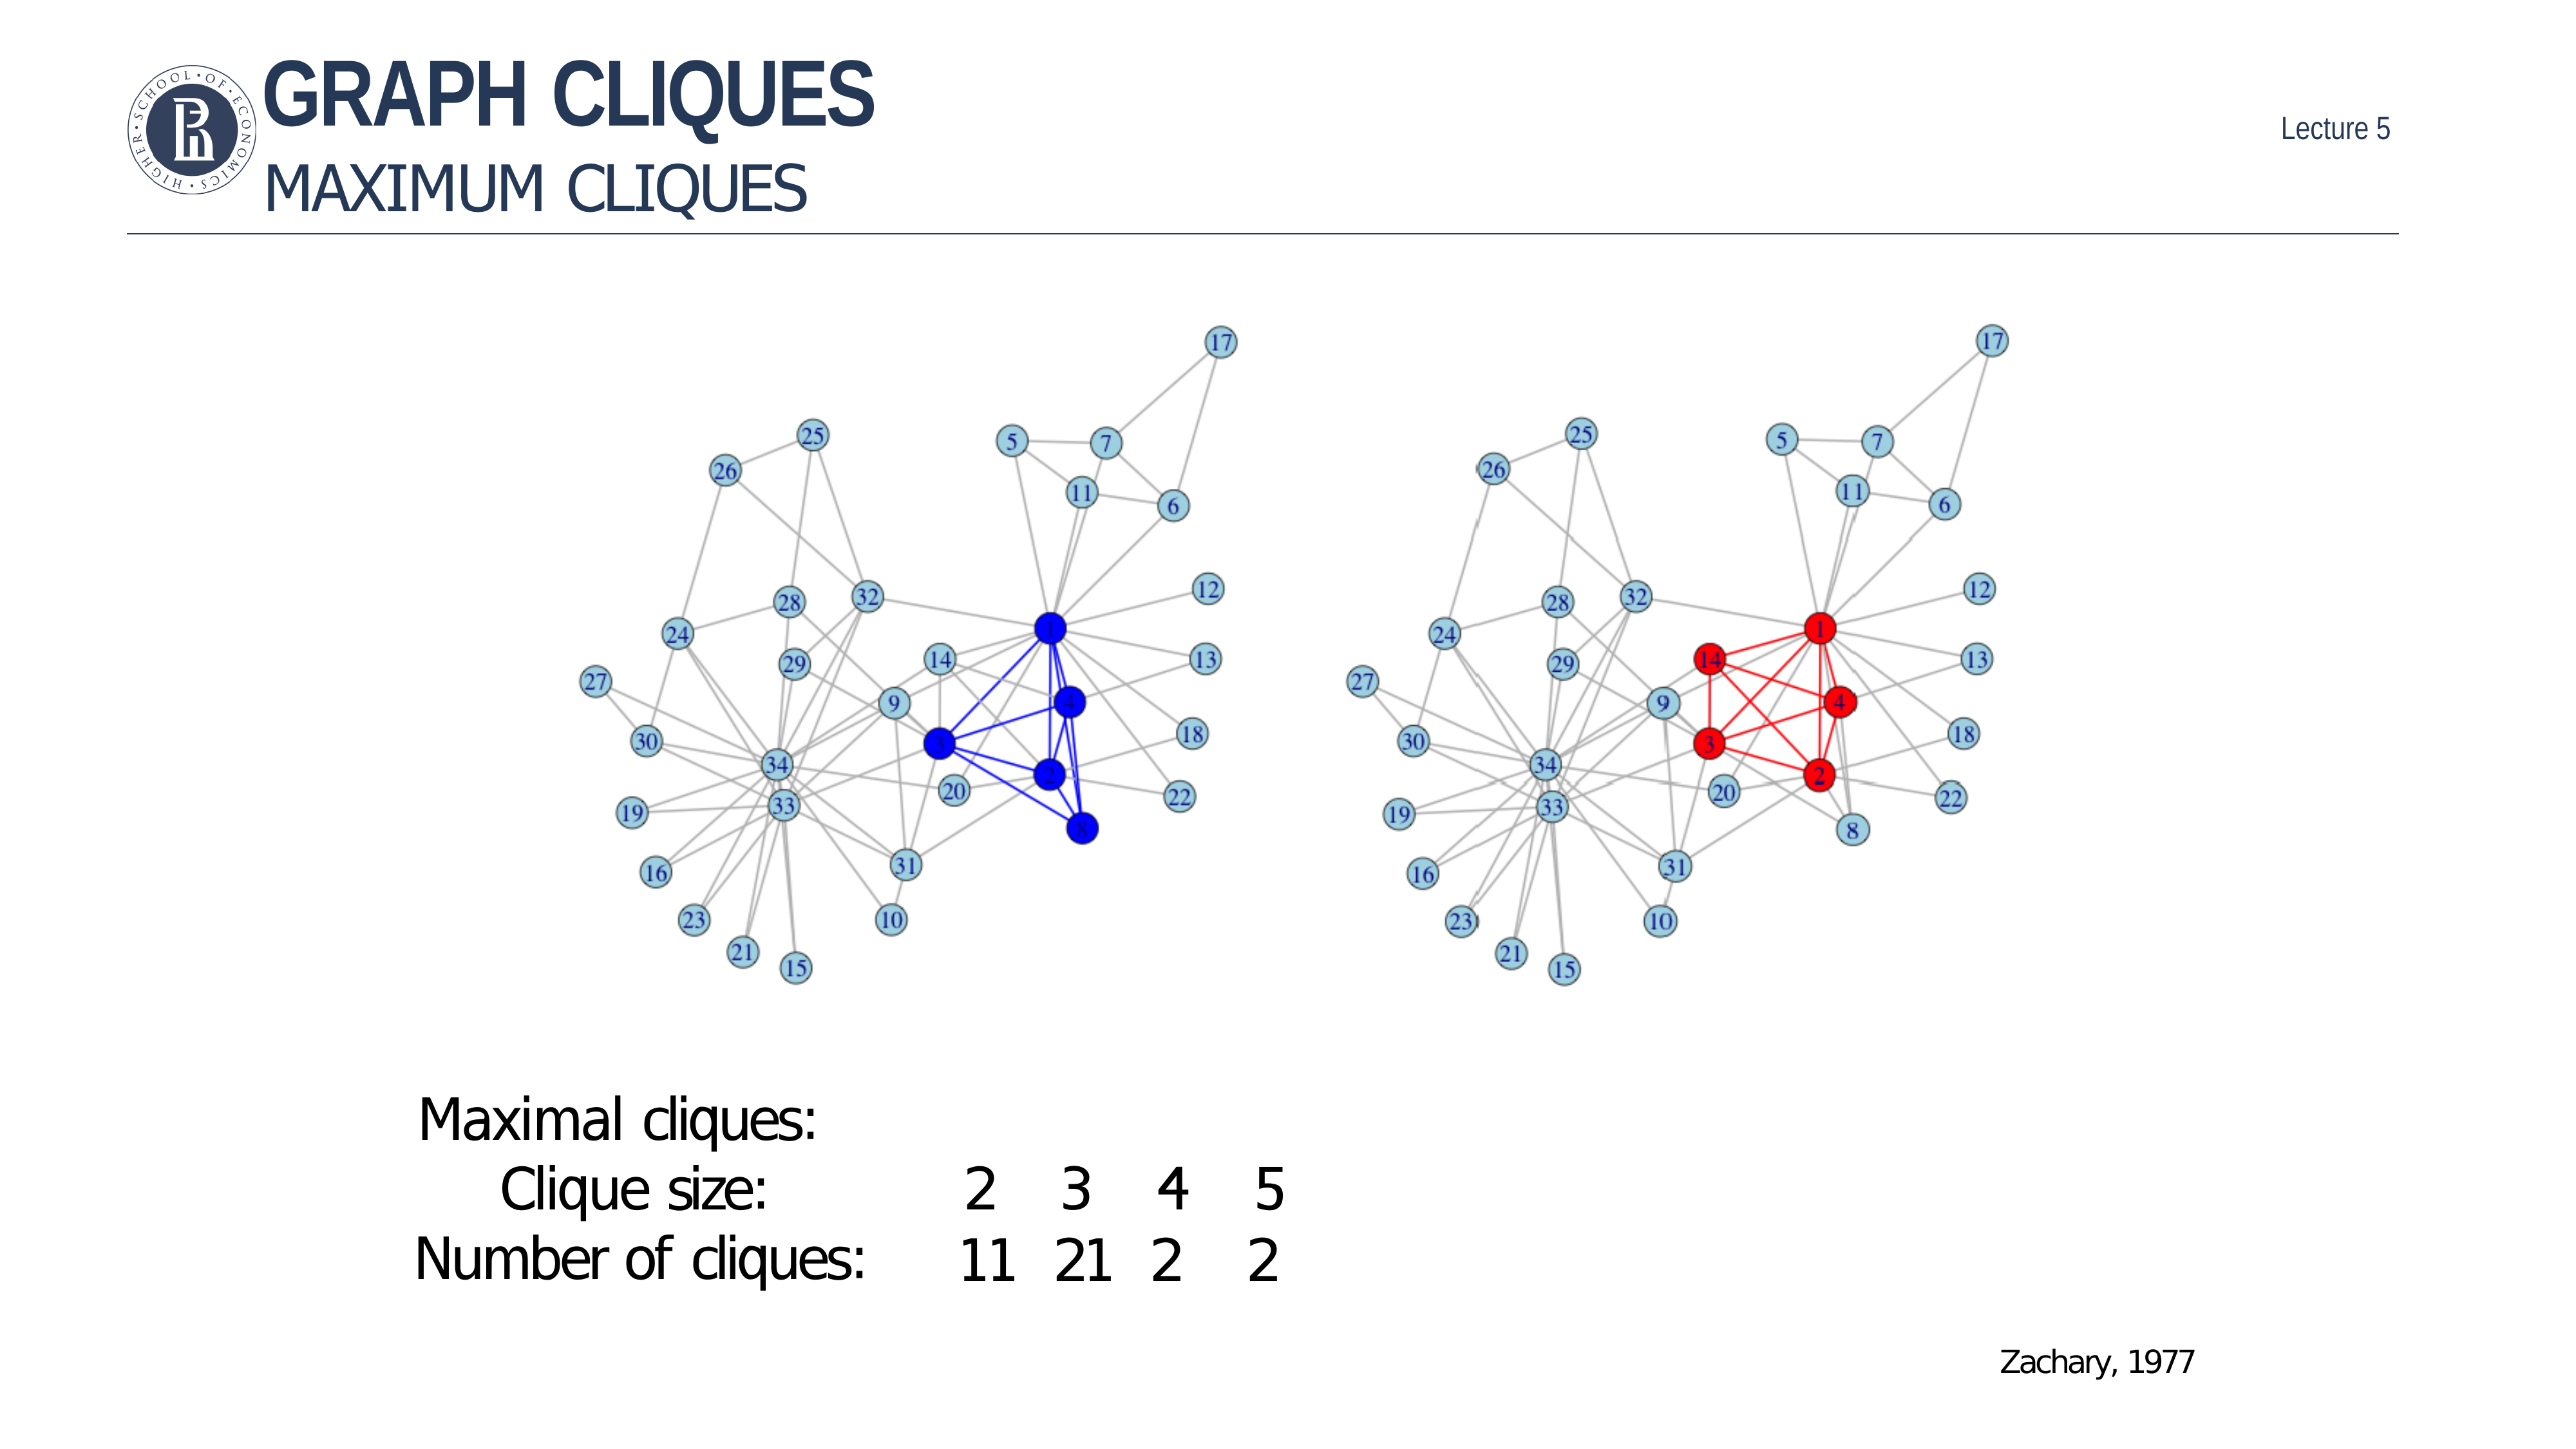

# Graph cliques
Maximum cliques

Maximal cliques:  Clique size:  Number of cliques:
2	3	4	5
11	21	2	2
Zachary, 1977